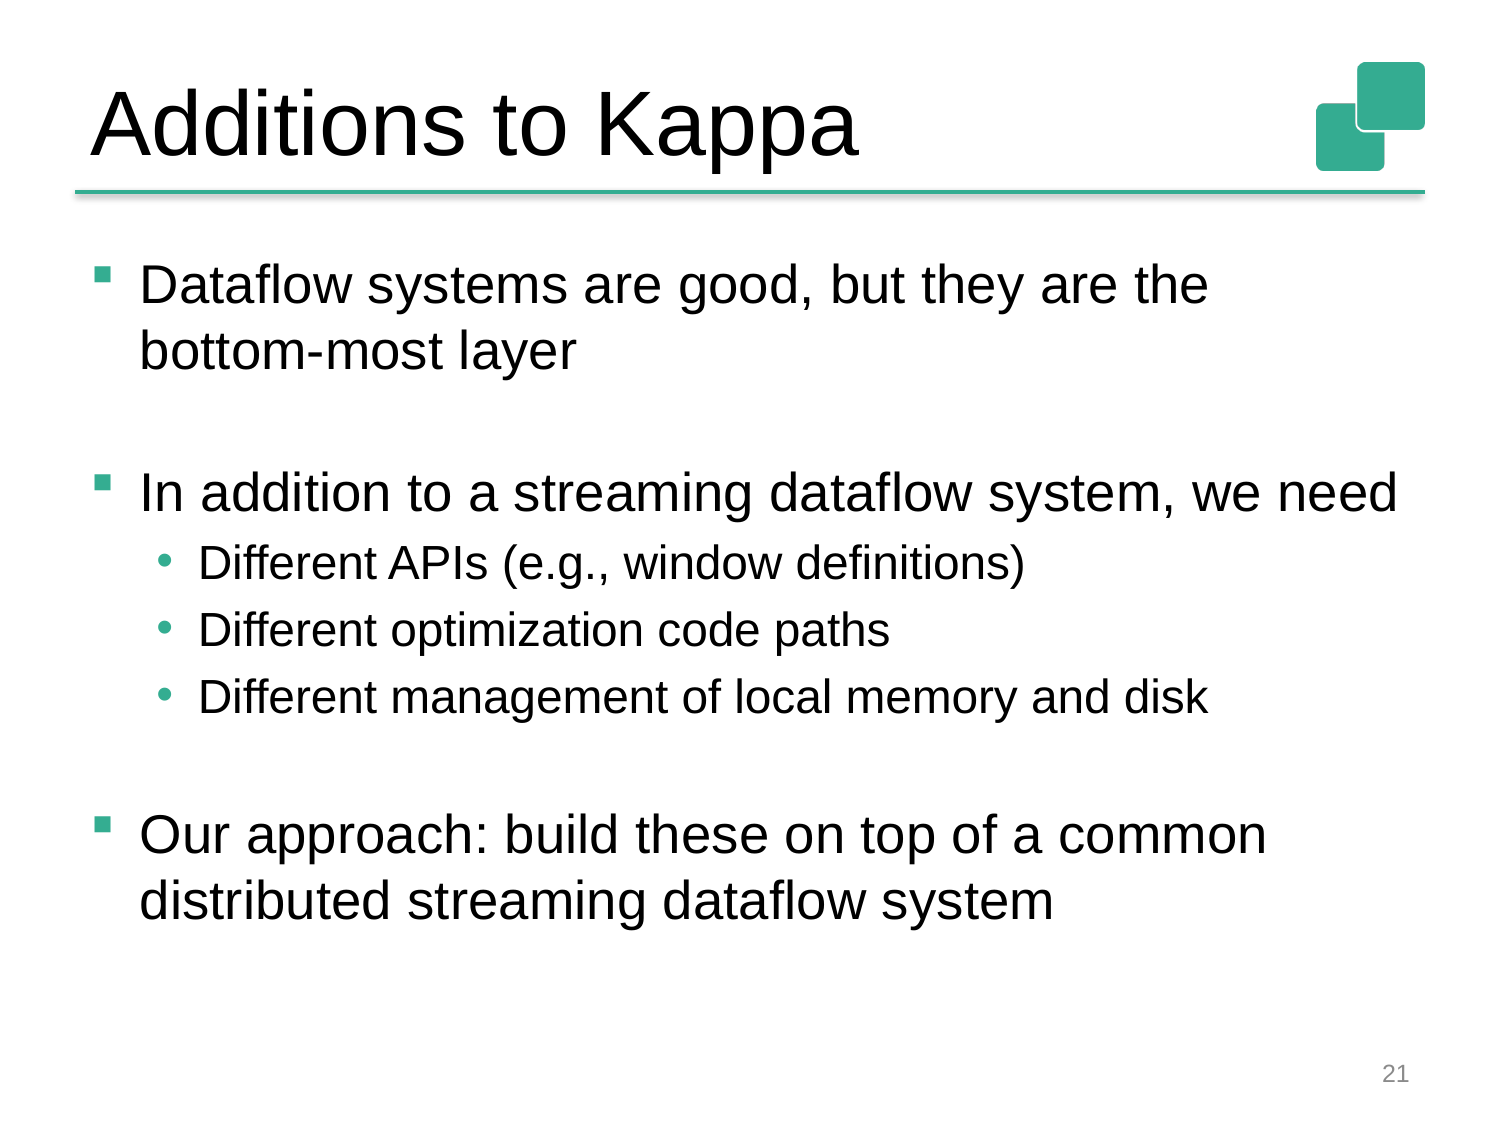

# Additions to Kappa
Dataflow systems are good, but they are the bottom-most layer

In addition to a streaming dataflow system, we need
Different APIs (e.g., window definitions)
Different optimization code paths
Different management of local memory and disk

Our approach: build these on top of a common distributed streaming dataflow system
21